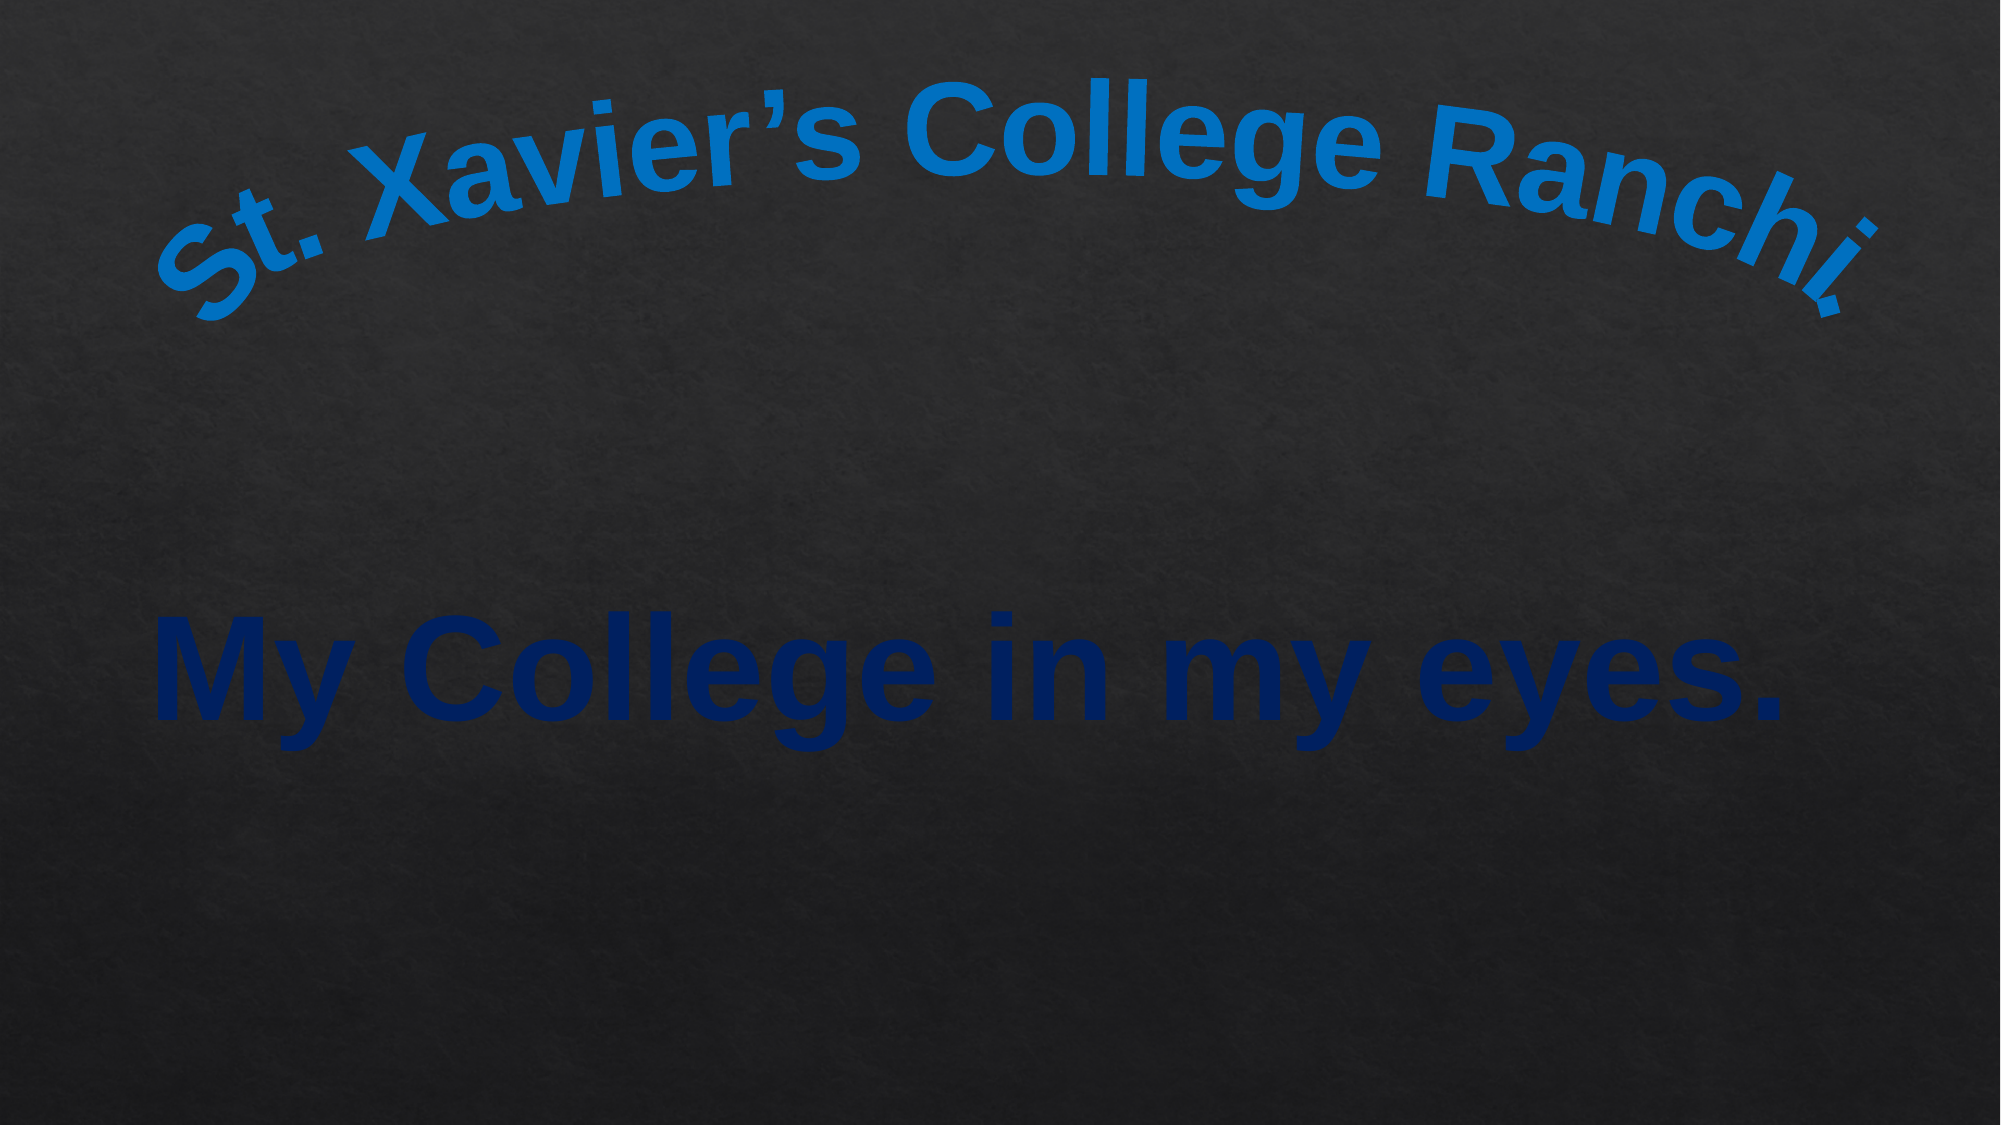

St. Xavier’s College Ranchi.
My College in my eyes.